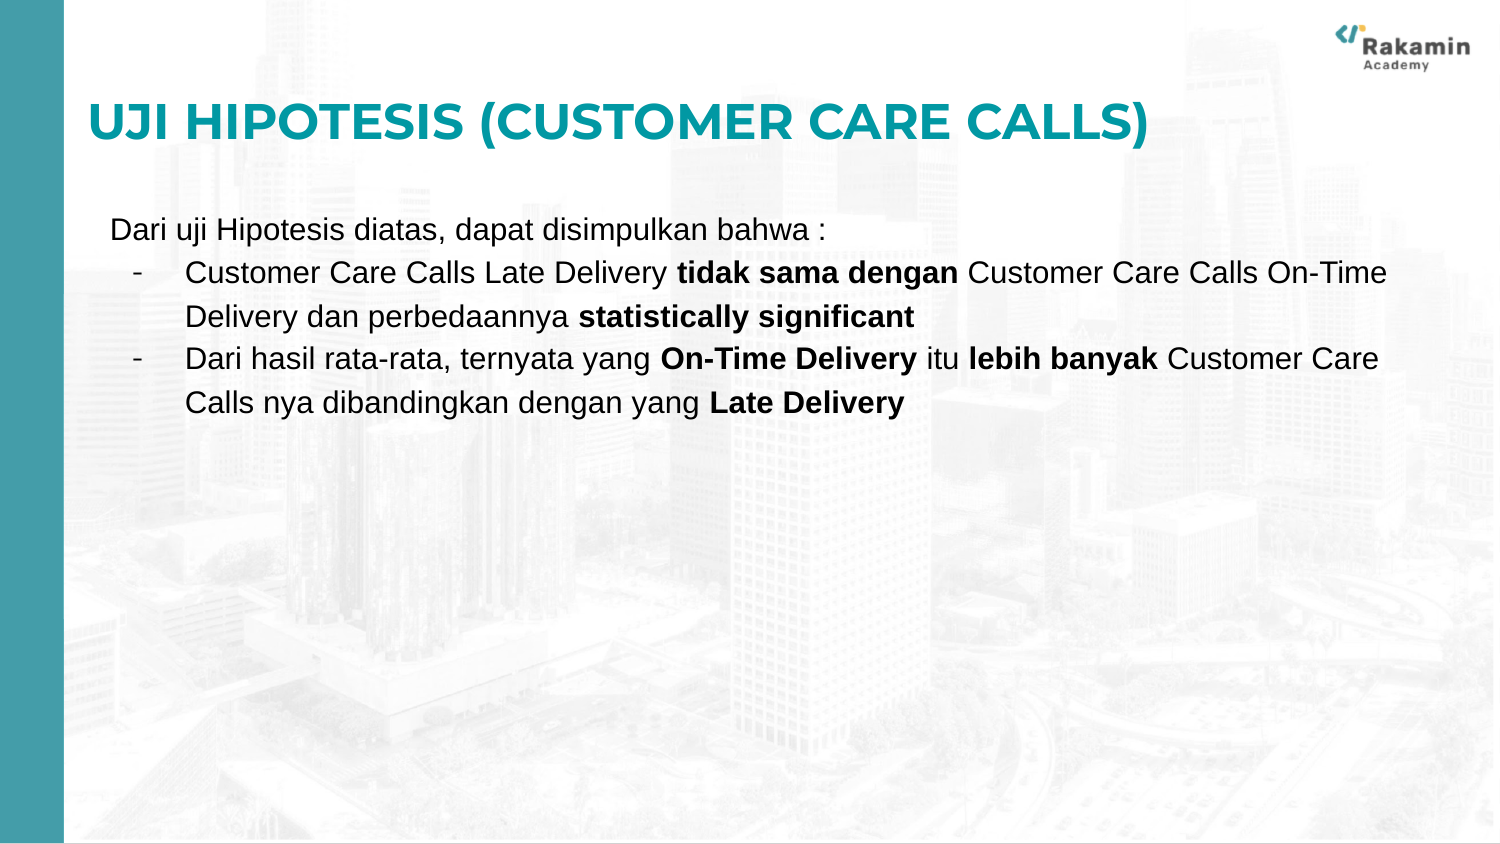

# UJI HIPOTESIS (CUSTOMER CARE CALLS)
Dari uji Hipotesis diatas, dapat disimpulkan bahwa :
Customer Care Calls Late Delivery tidak sama dengan Customer Care Calls On-Time Delivery dan perbedaannya statistically significant
Dari hasil rata-rata, ternyata yang On-Time Delivery itu lebih banyak Customer Care Calls nya dibandingkan dengan yang Late Delivery